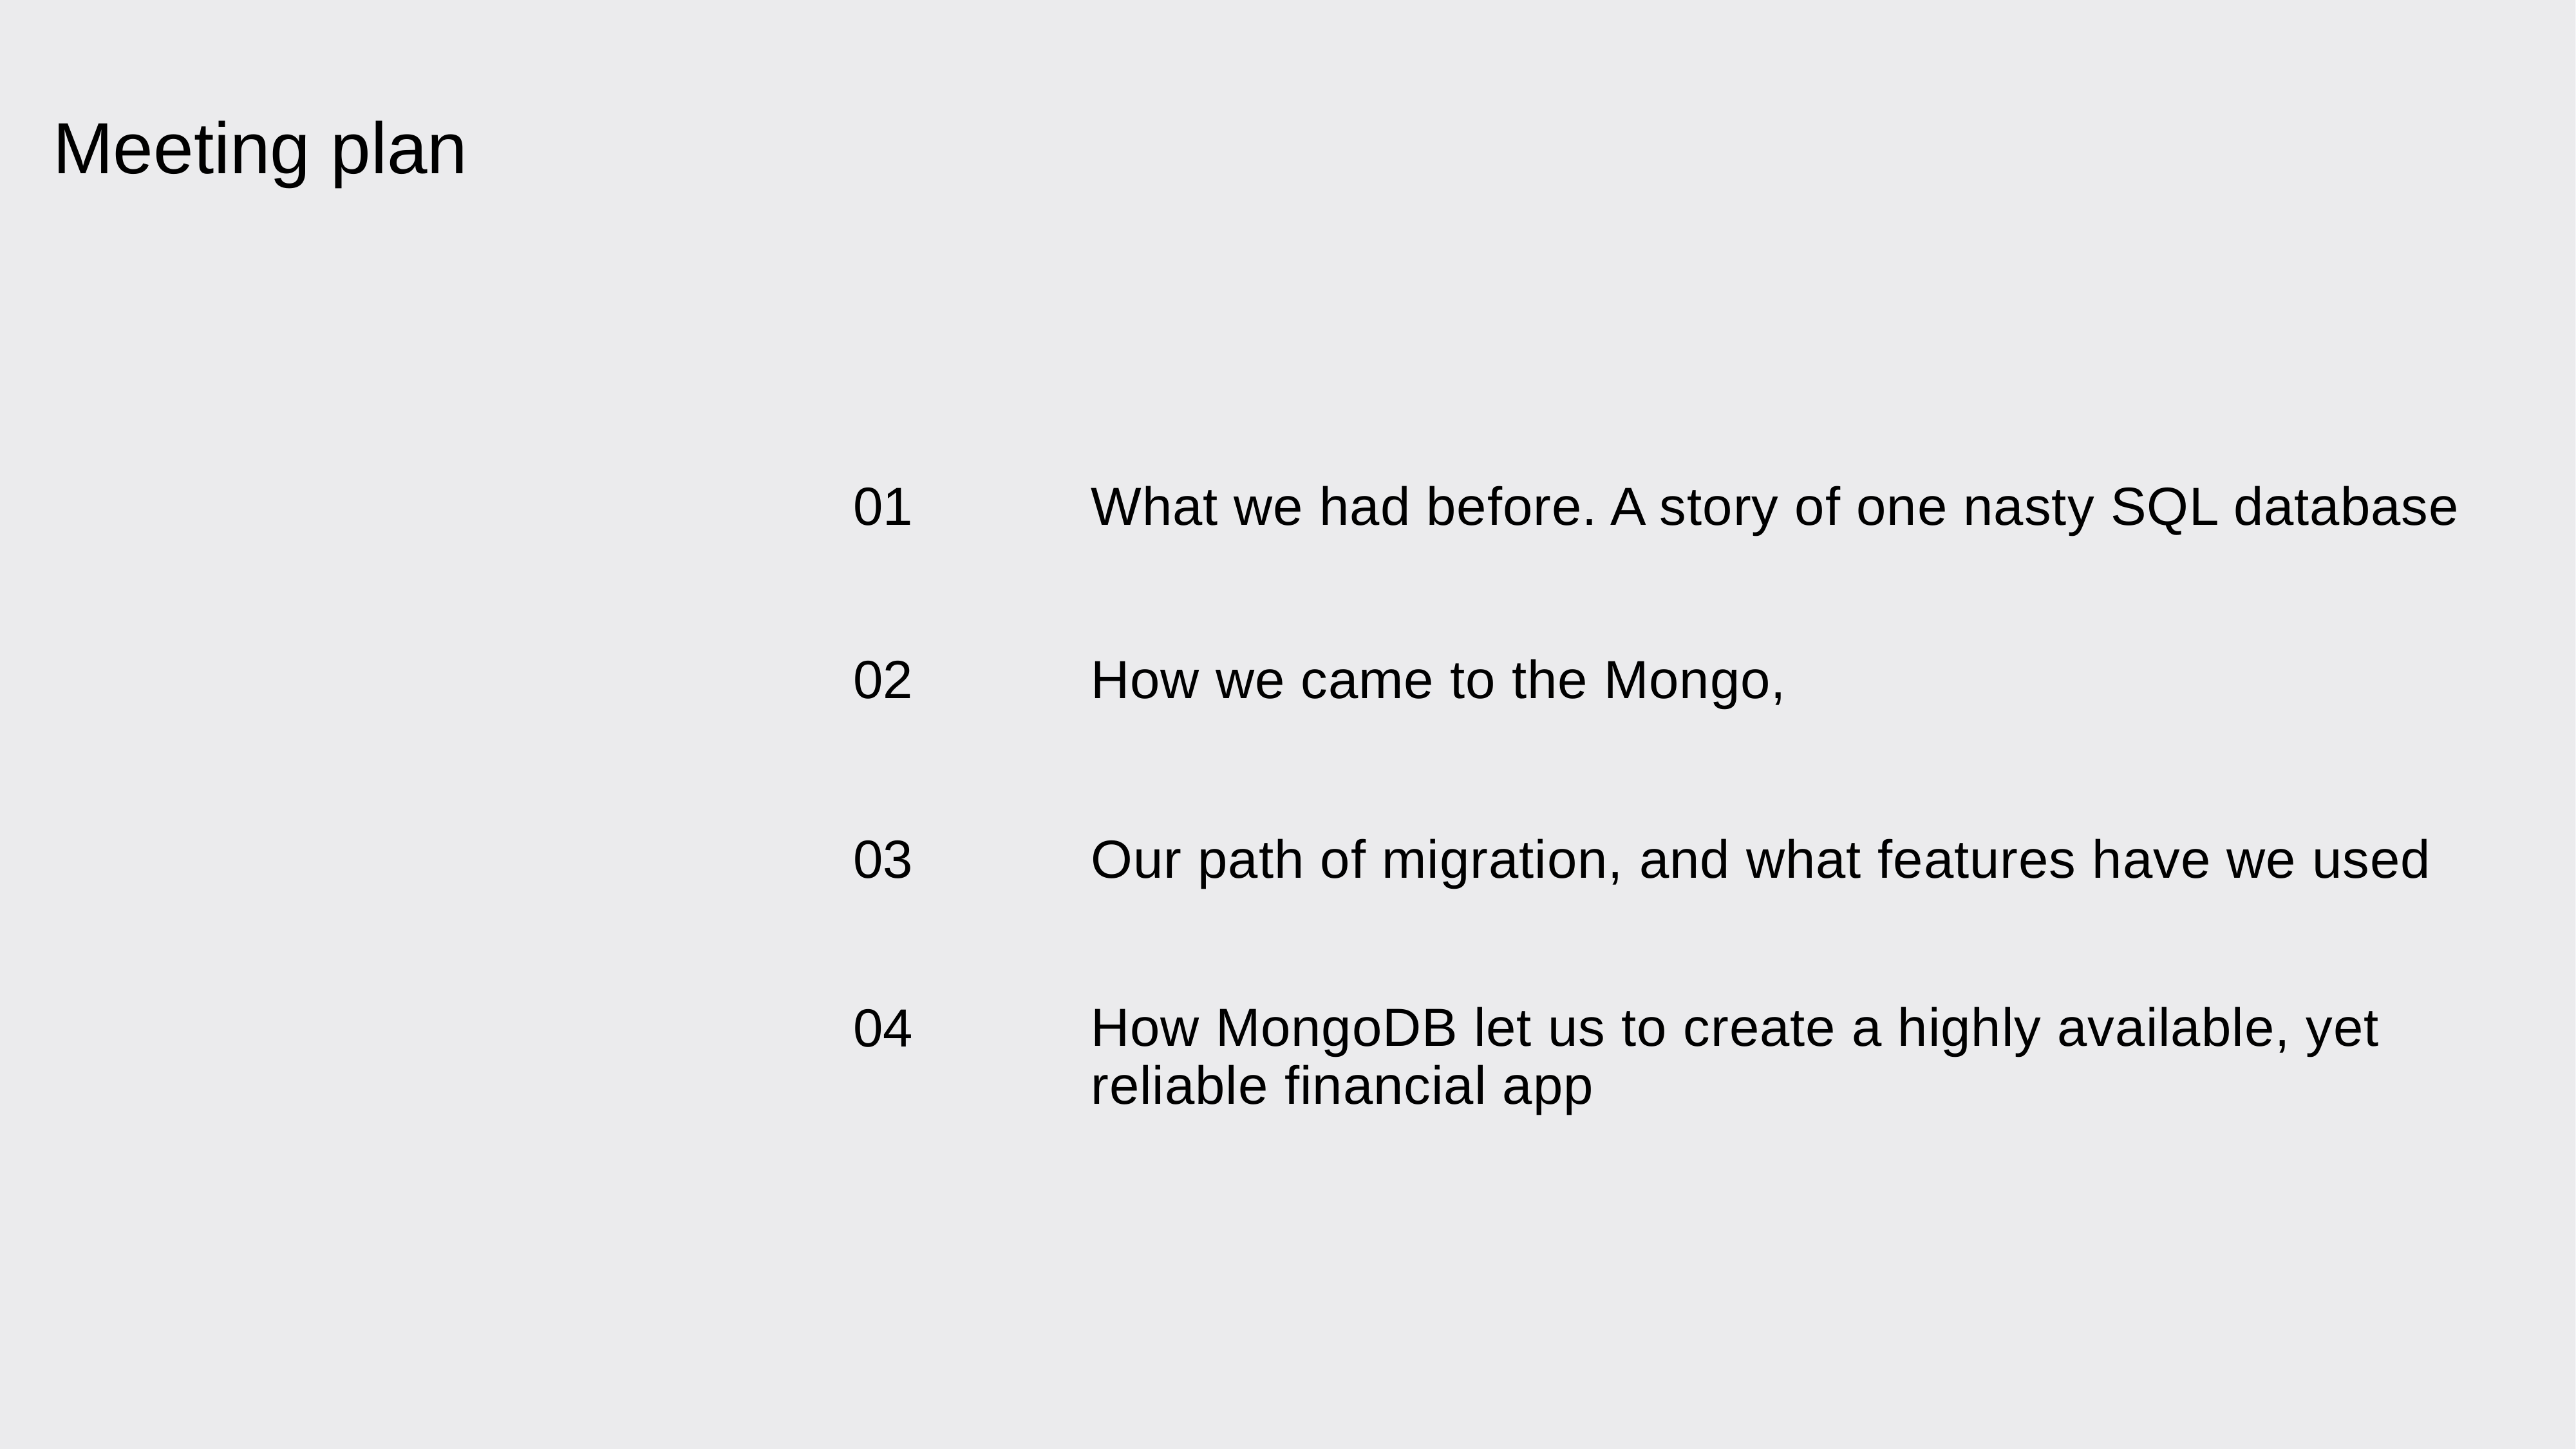

# Meeting plan
01
What we had before. A story of one nasty SQL database

02
How we came to the Mongo,
03
Our path of migration, and what features have we used
How MongoDB let us to create a highly available, yet reliable financial app
04